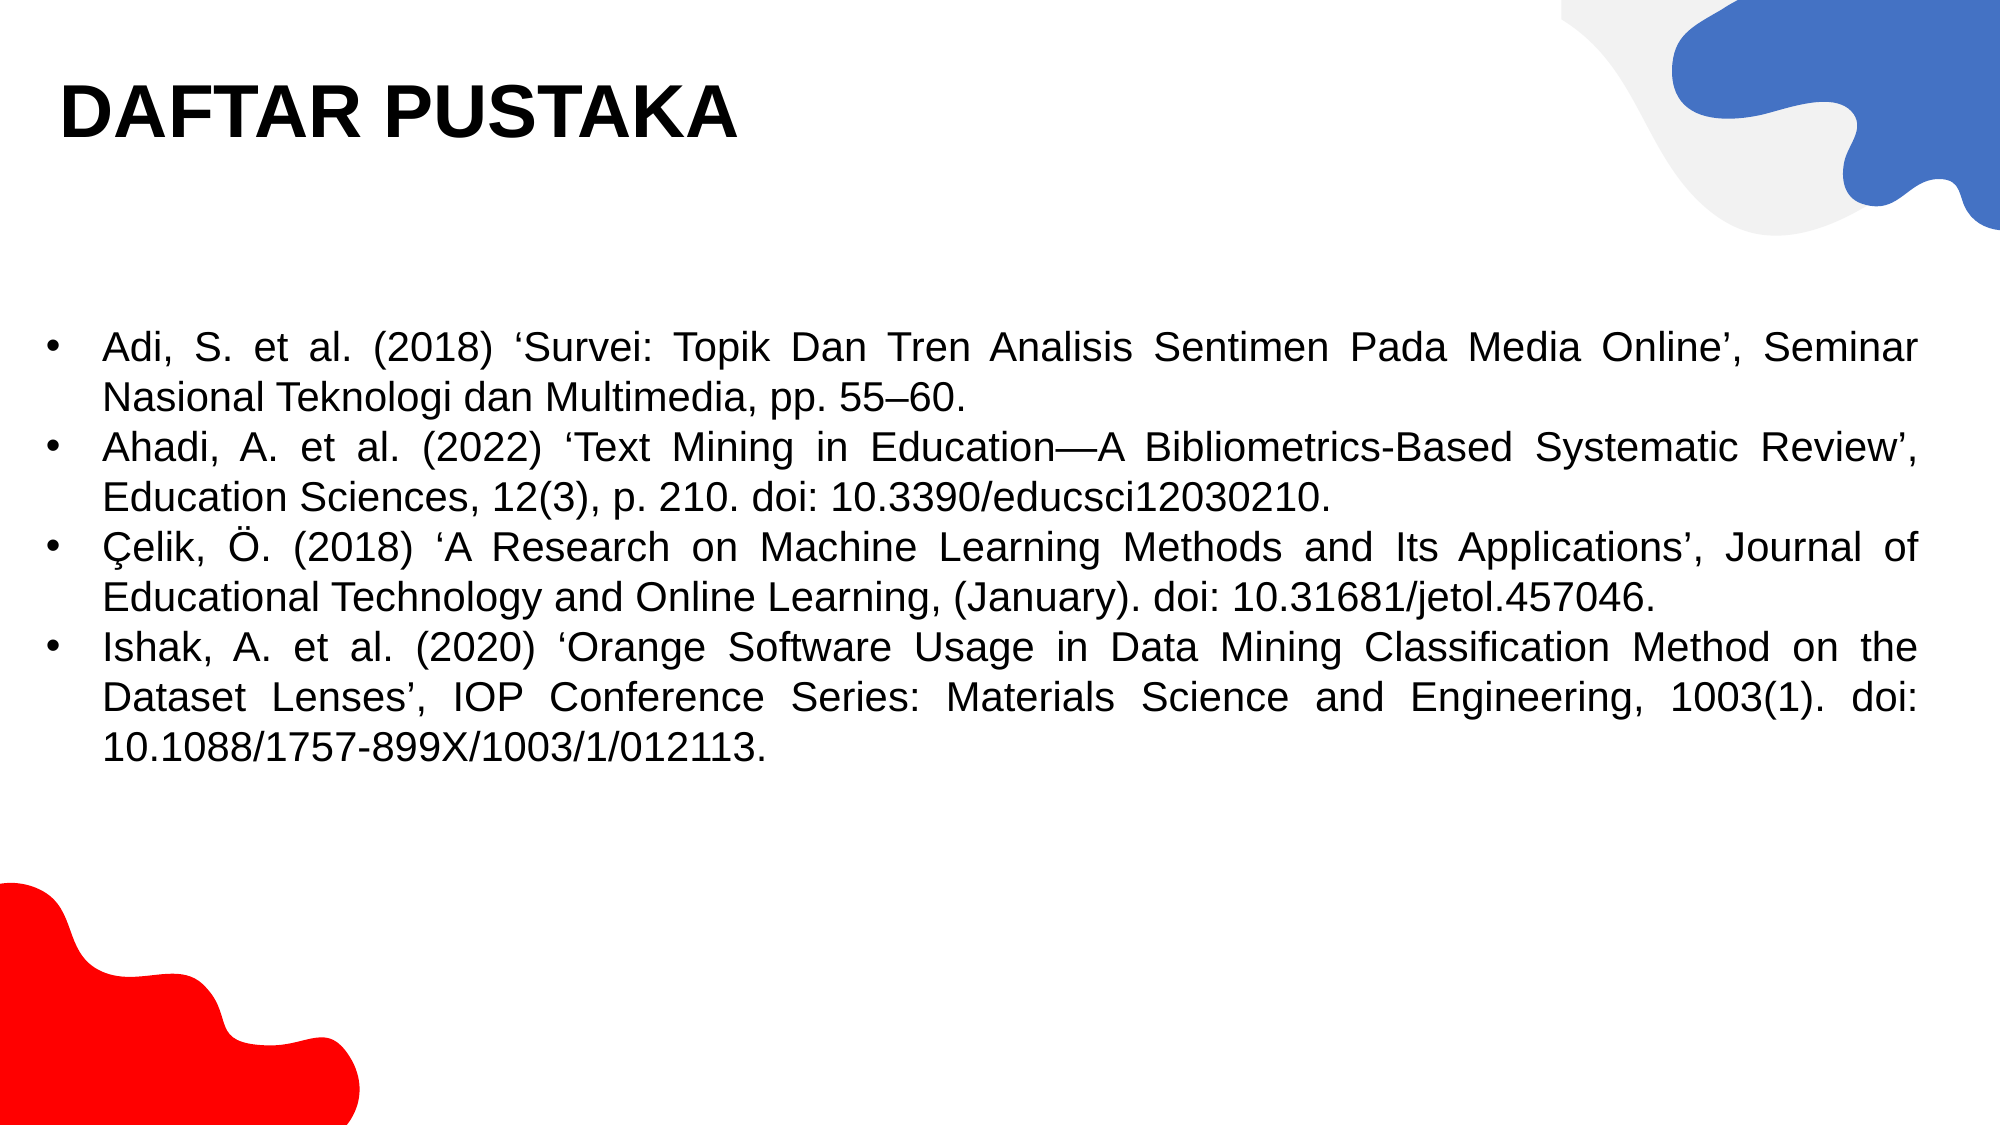

# DAFTAR PUSTAKA
Adi, S. et al. (2018) ‘Survei: Topik Dan Tren Analisis Sentimen Pada Media Online’, Seminar Nasional Teknologi dan Multimedia, pp. 55–60.
Ahadi, A. et al. (2022) ‘Text Mining in Education—A Bibliometrics-Based Systematic Review’, Education Sciences, 12(3), p. 210. doi: 10.3390/educsci12030210.
Çelik, Ö. (2018) ‘A Research on Machine Learning Methods and Its Applications’, Journal of Educational Technology and Online Learning, (January). doi: 10.31681/jetol.457046.
Ishak, A. et al. (2020) ‘Orange Software Usage in Data Mining Classification Method on the Dataset Lenses’, IOP Conference Series: Materials Science and Engineering, 1003(1). doi: 10.1088/1757-899X/1003/1/012113.